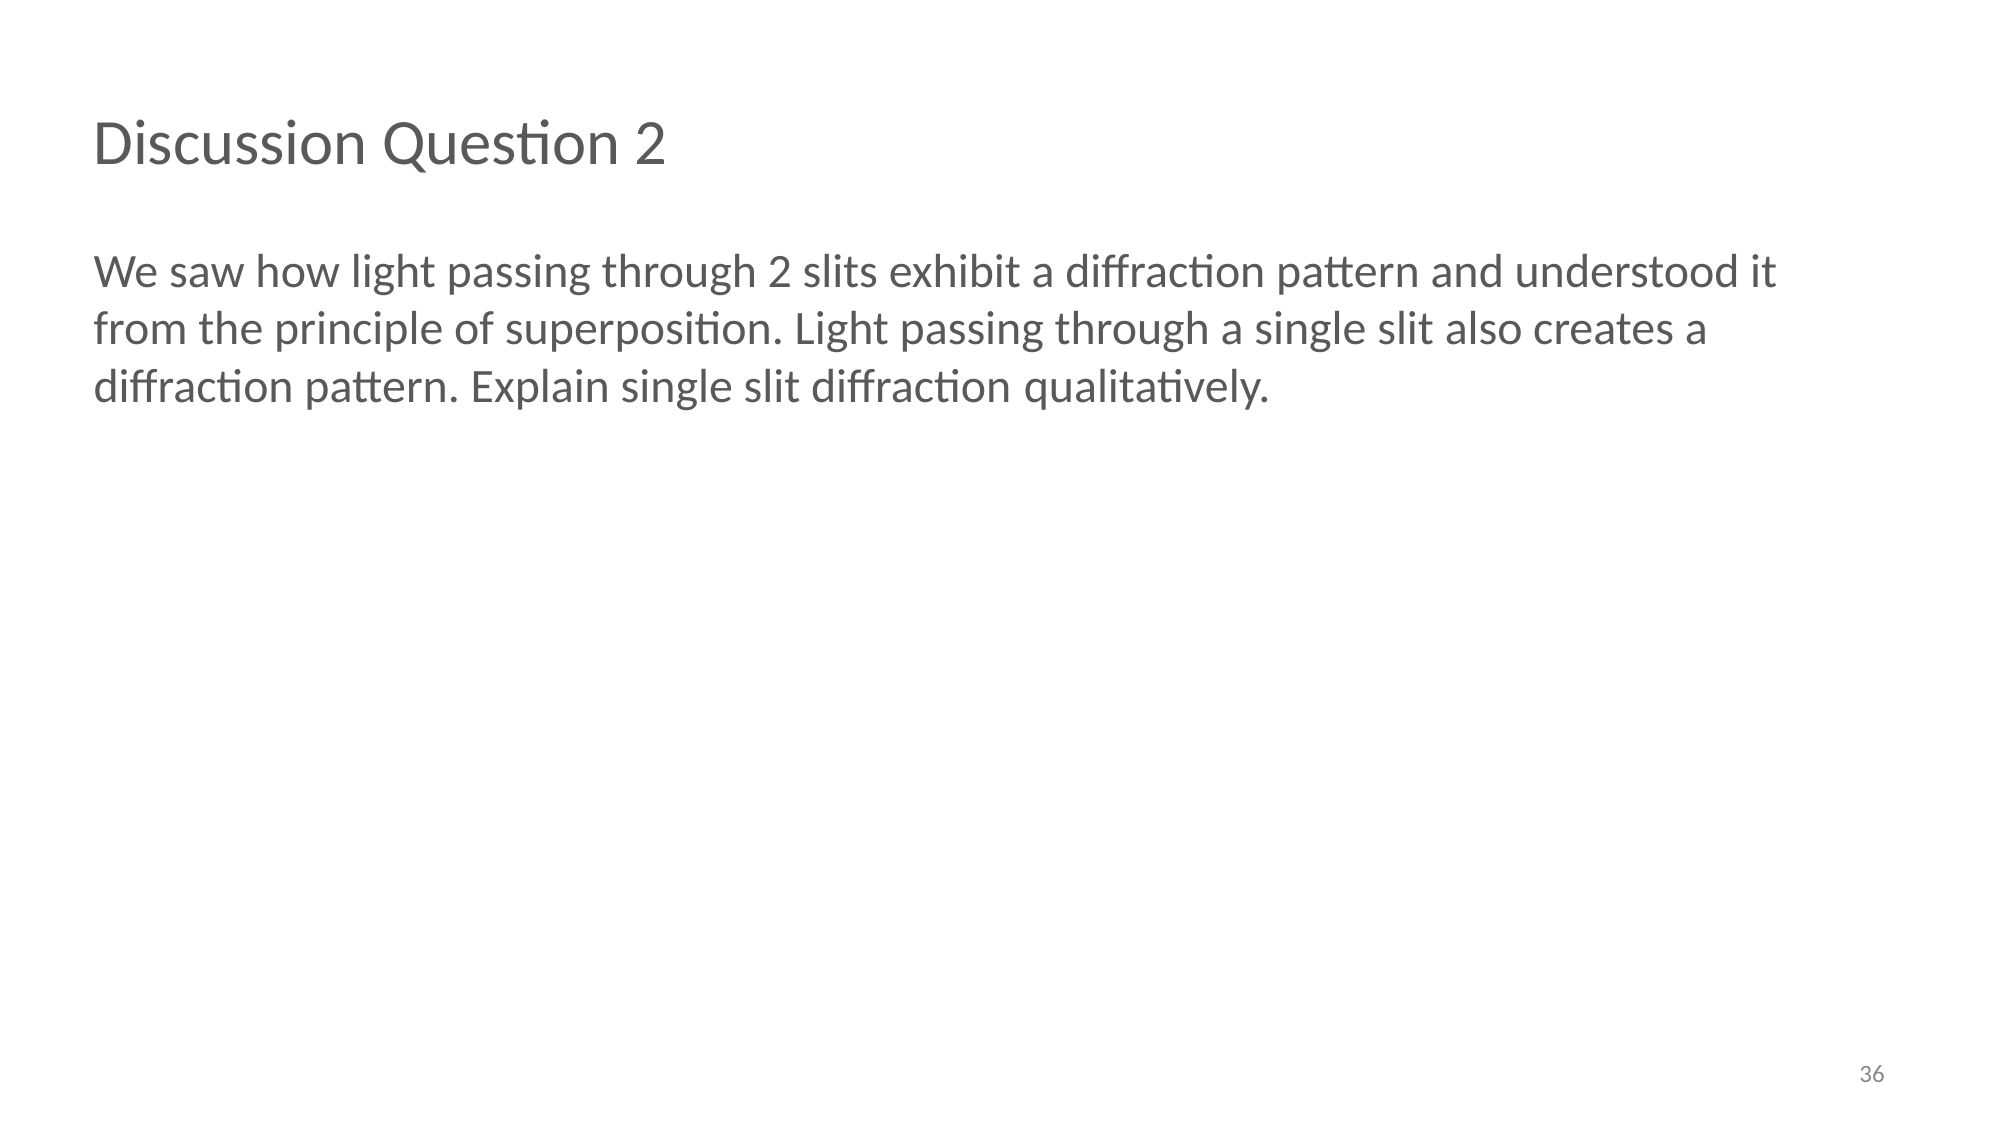

Discussion Question 2
We saw how light passing through 2 slits exhibit a diffraction pattern and understood it from the principle of superposition. Light passing through a single slit also creates a diffraction pattern. Explain single slit diffraction qualitatively.

36